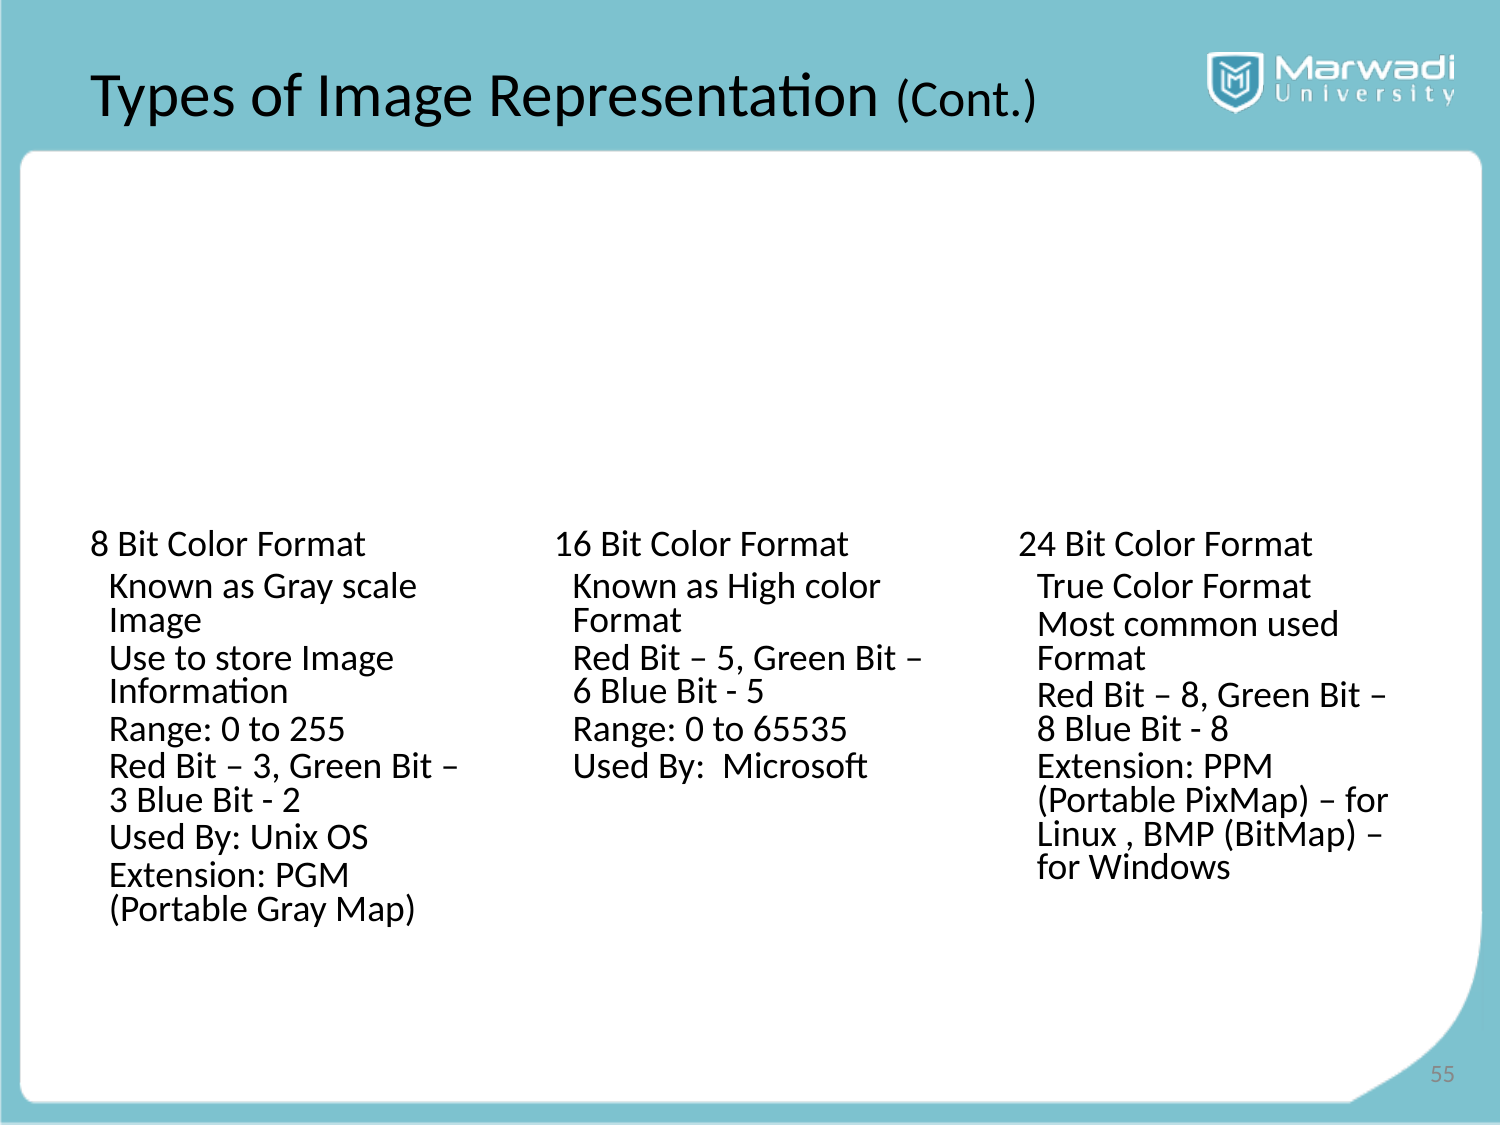

# Types of Image Representation (Cont.)
16 Bit Color Format
Known as High color Format
Red Bit – 5, Green Bit – 6 Blue Bit - 5
Range: 0 to 65535
Used By:  Microsoft
8 Bit Color Format
Known as Gray scale Image
Use to store Image Information
Range: 0 to 255
Red Bit – 3, Green Bit – 3 Blue Bit - 2
Used By: Unix OS
Extension: PGM (Portable Gray Map)
24 Bit Color Format
True Color Format
Most common used Format
Red Bit – 8, Green Bit – 8 Blue Bit - 8
Extension: PPM (Portable PixMap) – for Linux , BMP (BitMap) – for Windows
55